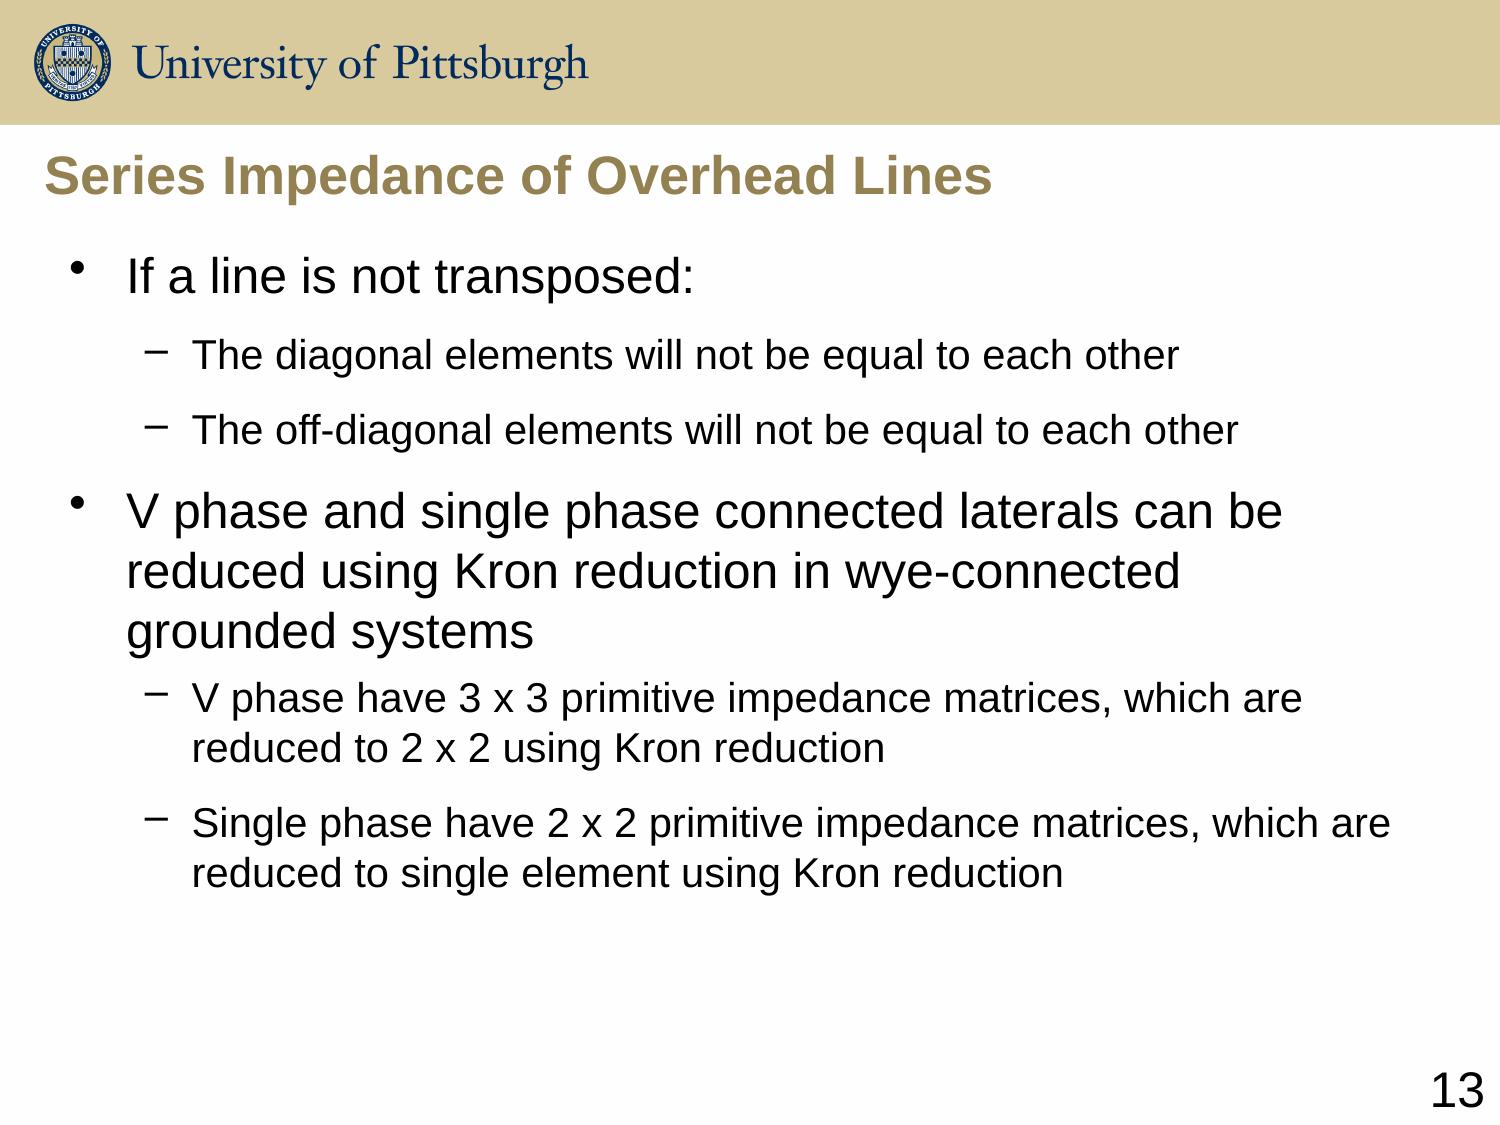

# Series Impedance of Overhead Lines
If a line is not transposed:
The diagonal elements will not be equal to each other
The off-diagonal elements will not be equal to each other
V phase and single phase connected laterals can be reduced using Kron reduction in wye-connected grounded systems
V phase have 3 x 3 primitive impedance matrices, which are reduced to 2 x 2 using Kron reduction
Single phase have 2 x 2 primitive impedance matrices, which are reduced to single element using Kron reduction
13